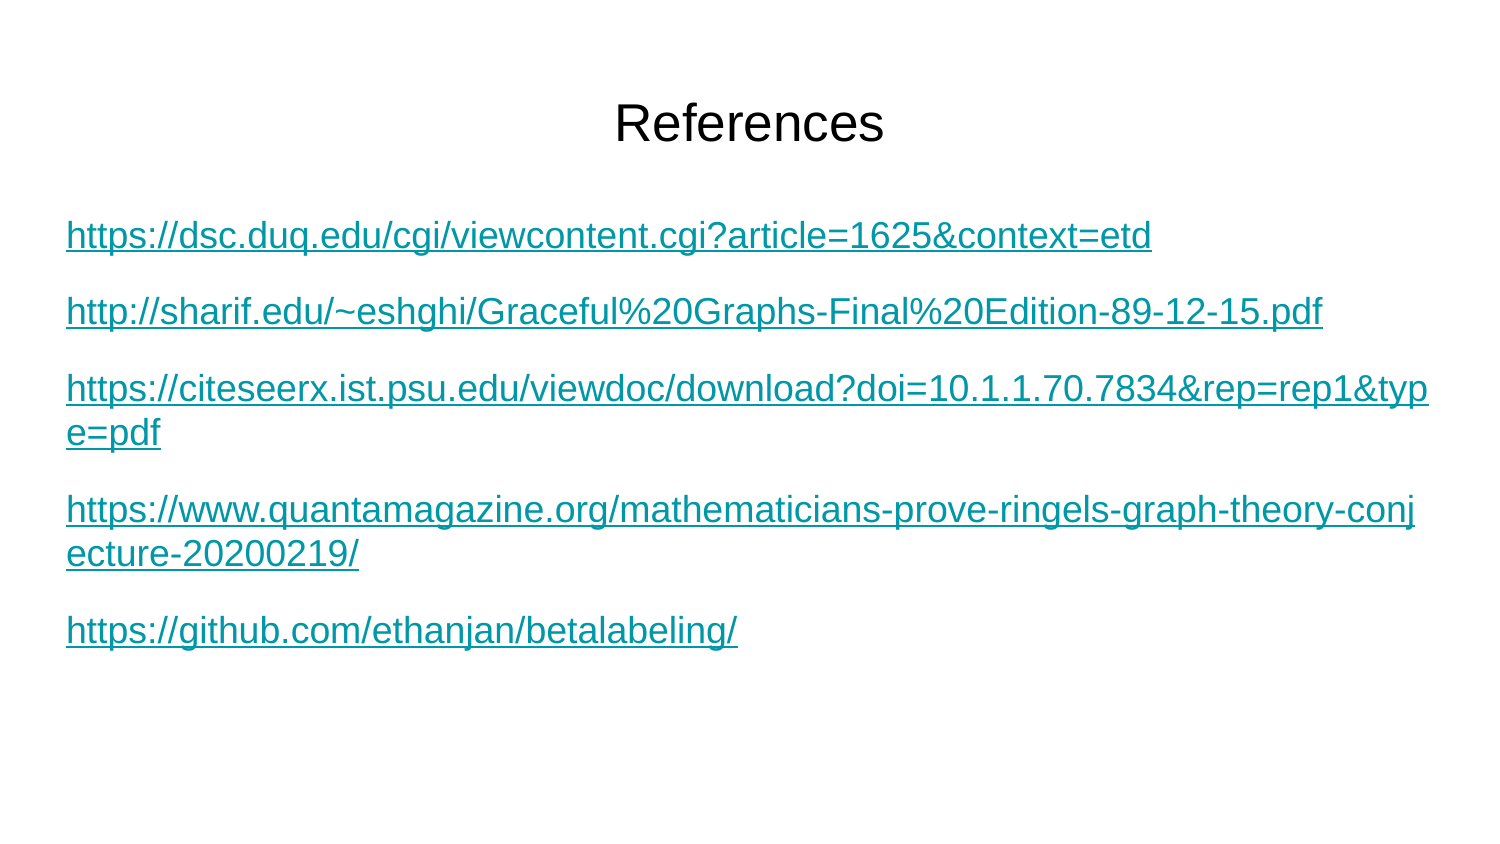

# References
https://dsc.duq.edu/cgi/viewcontent.cgi?article=1625&context=etd
http://sharif.edu/~eshghi/Graceful%20Graphs-Final%20Edition-89-12-15.pdf
https://citeseerx.ist.psu.edu/viewdoc/download?doi=10.1.1.70.7834&rep=rep1&type=pdf
https://www.quantamagazine.org/mathematicians-prove-ringels-graph-theory-conjecture-20200219/
https://github.com/ethanjan/betalabeling/